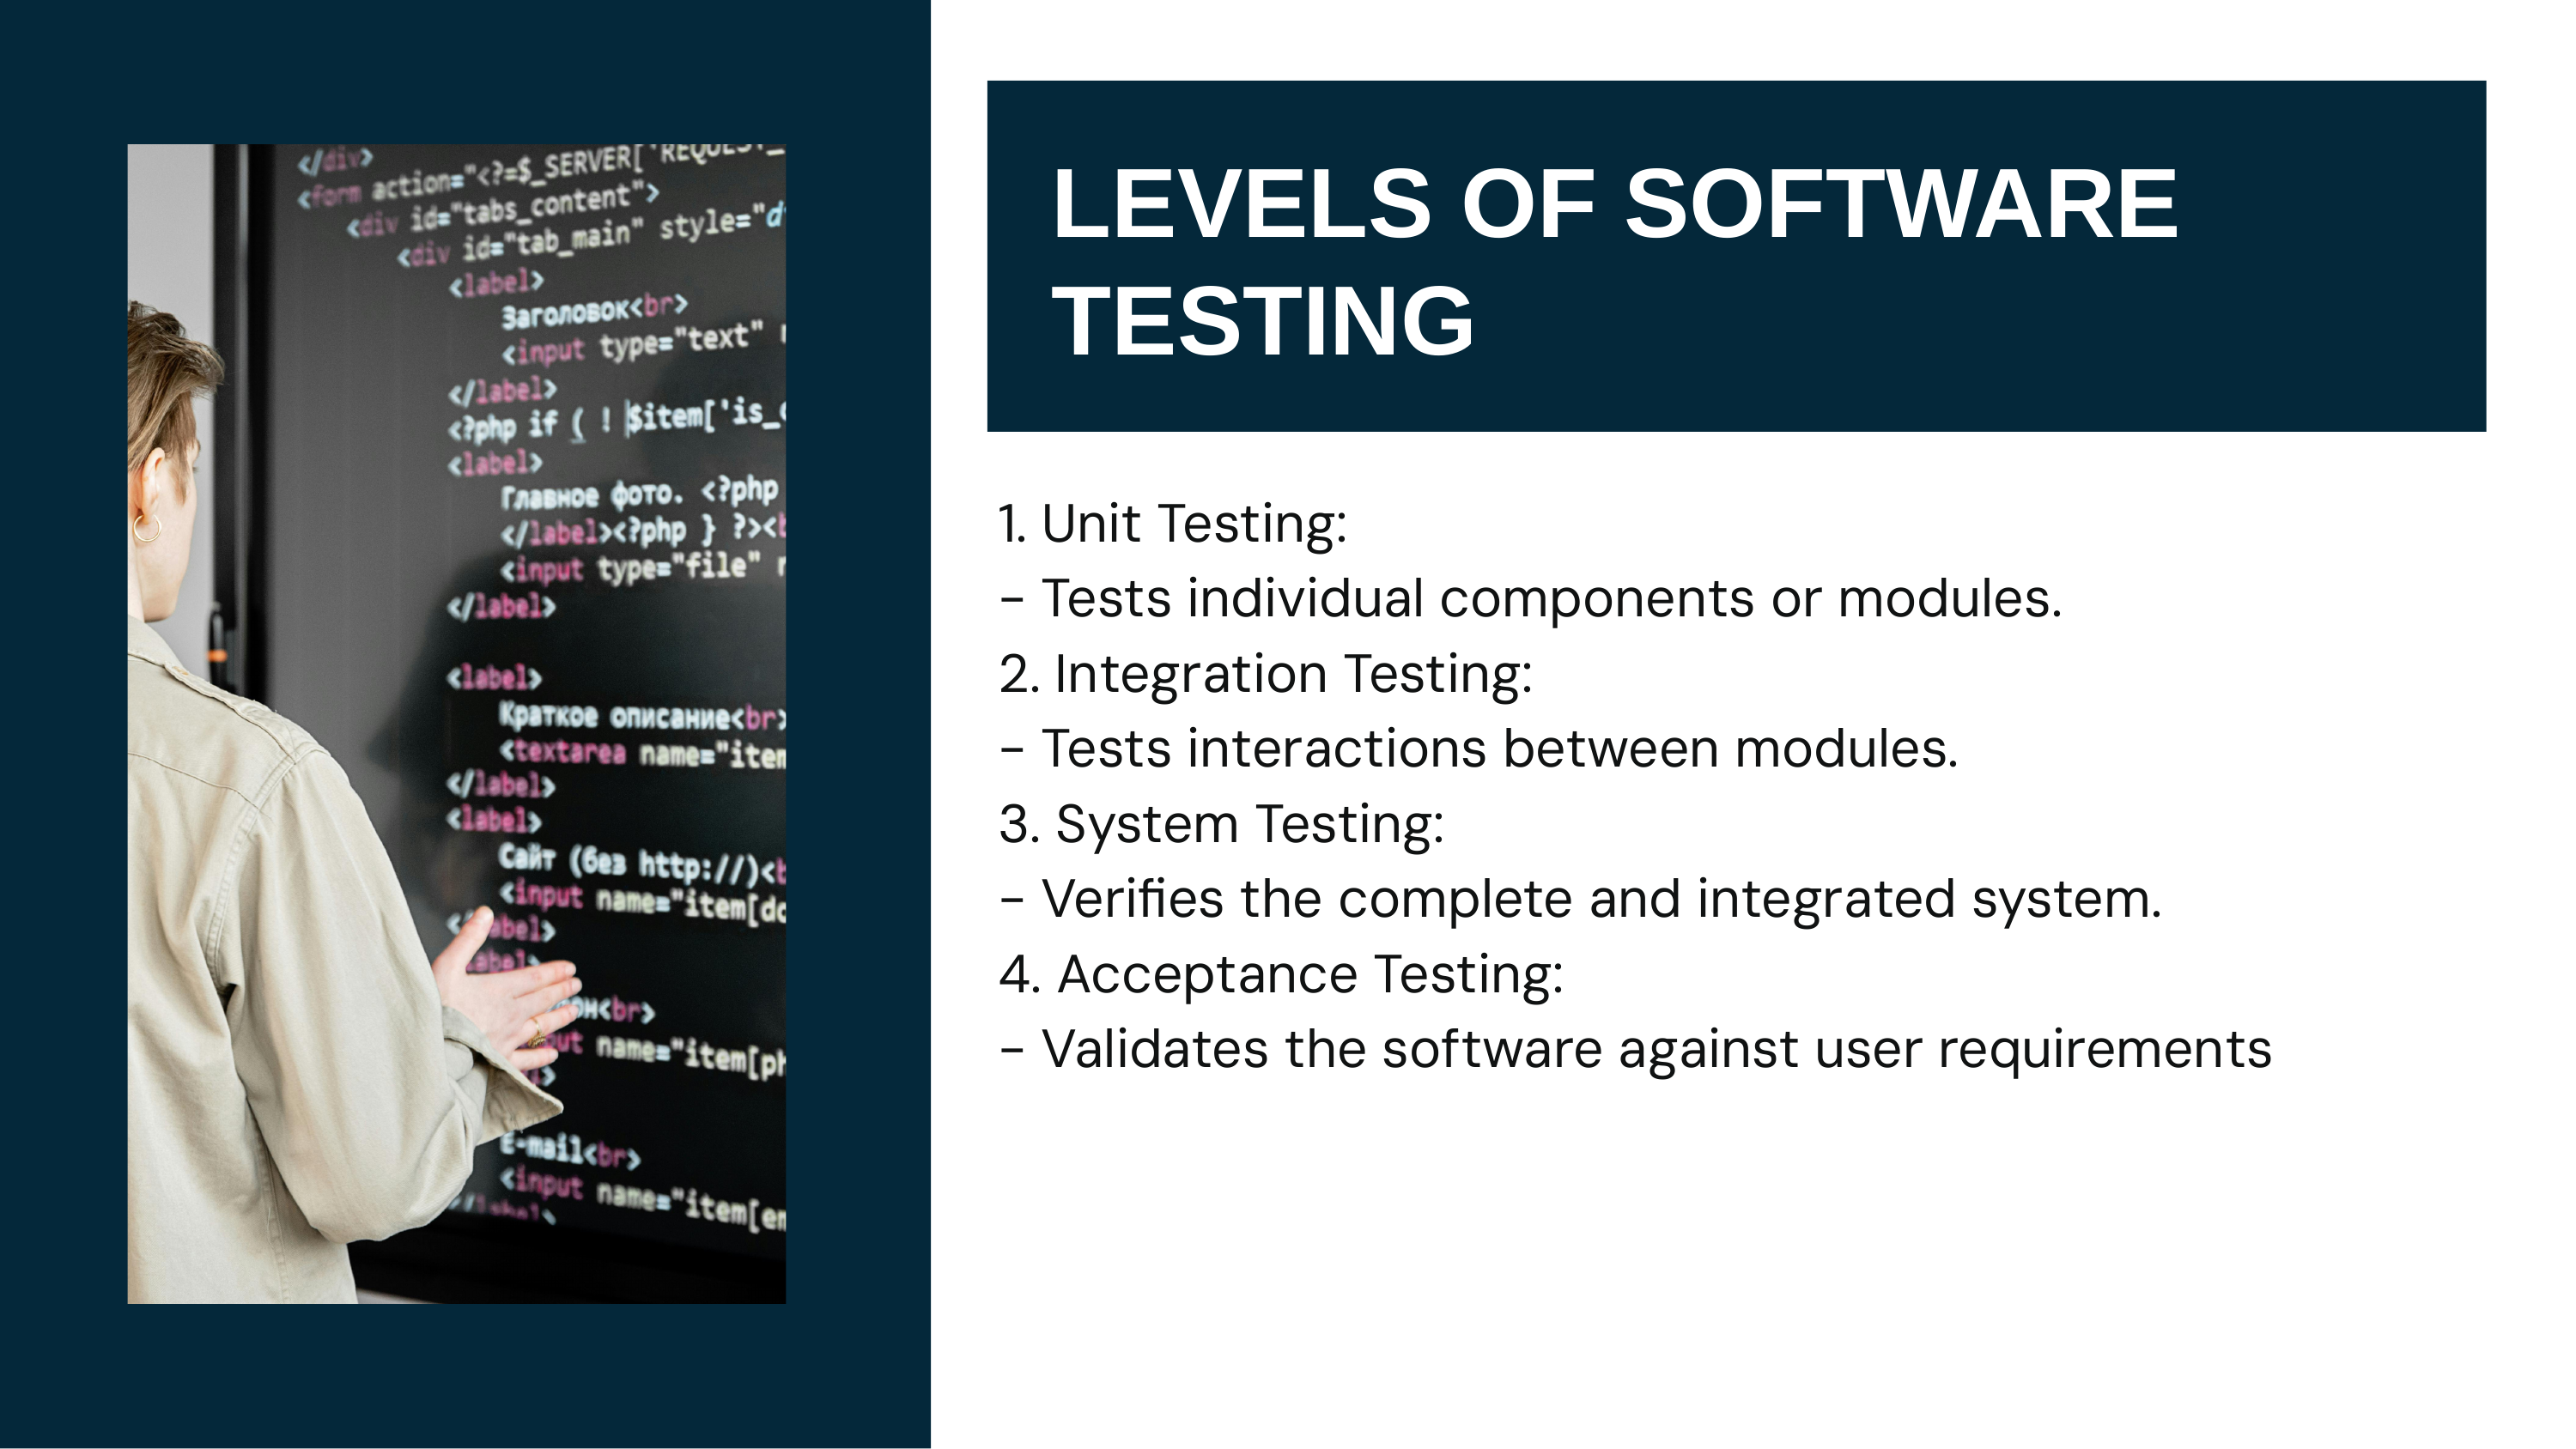

LEVELS OF SOFTWARE TESTING

1. Unit Testing:
- Tests individual components or modules.
2. Integration Testing:
- Tests interactions between modules.
3. System Testing:
- Verifies the complete and integrated system.
4. Acceptance Testing:
- Validates the software against user requirements